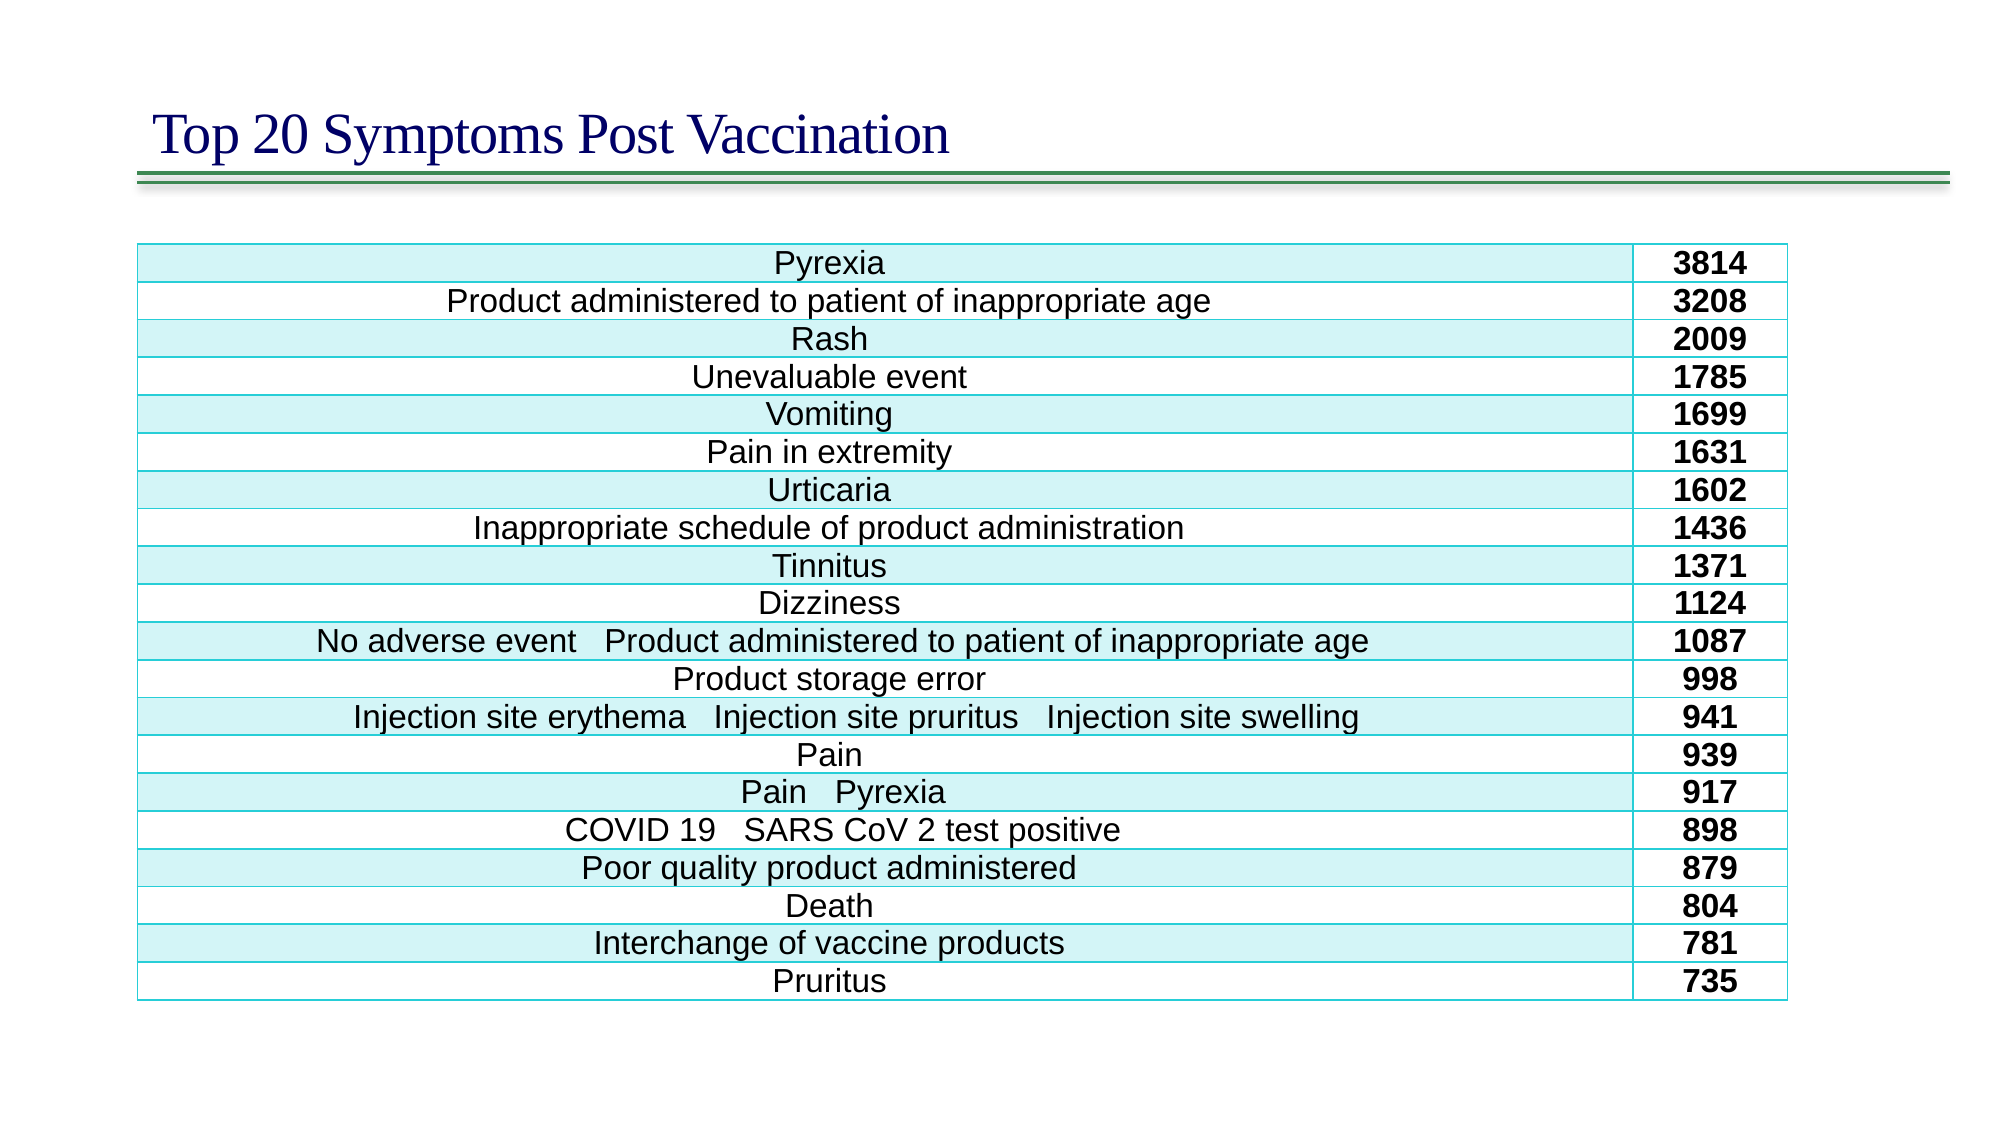

Top 20 Symptoms Post Vaccination
| Pyrexia | 3814 |
| --- | --- |
| Product administered to patient of inappropriate age | 3208 |
| Rash | 2009 |
| Unevaluable event | 1785 |
| Vomiting | 1699 |
| Pain in extremity | 1631 |
| Urticaria | 1602 |
| Inappropriate schedule of product administration | 1436 |
| Tinnitus | 1371 |
| Dizziness | 1124 |
| No adverse event Product administered to patient of inappropriate age | 1087 |
| Product storage error | 998 |
| Injection site erythema Injection site pruritus Injection site swelling | 941 |
| Pain | 939 |
| Pain Pyrexia | 917 |
| COVID 19 SARS CoV 2 test positive | 898 |
| Poor quality product administered | 879 |
| Death | 804 |
| Interchange of vaccine products | 781 |
| Pruritus | 735 |